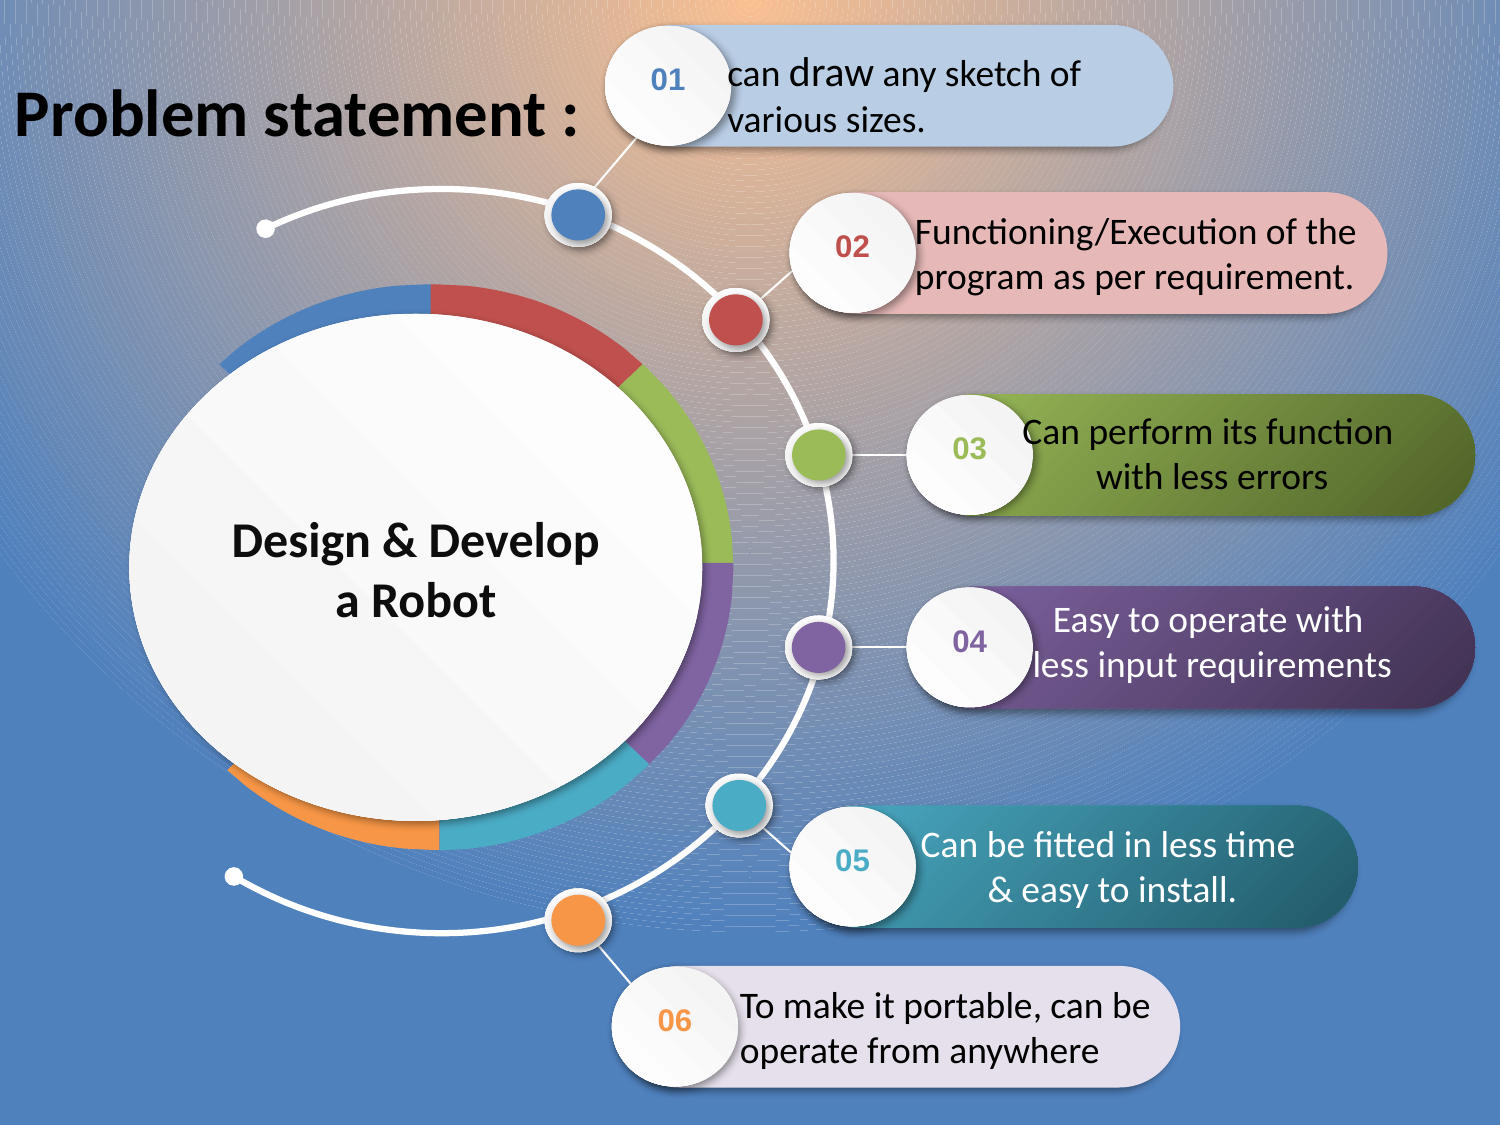

01

02

Design & Develop a Robot

03

04

05

06

can draw any sketch of various sizes.
Problem statement :
Functioning/Execution of the
program as per requirement.
Can perform its function
with less errors
Easy to operate with
less input requirements
Can be fitted in less time
& easy to install.
To make it portable, can be
operate from anywhere